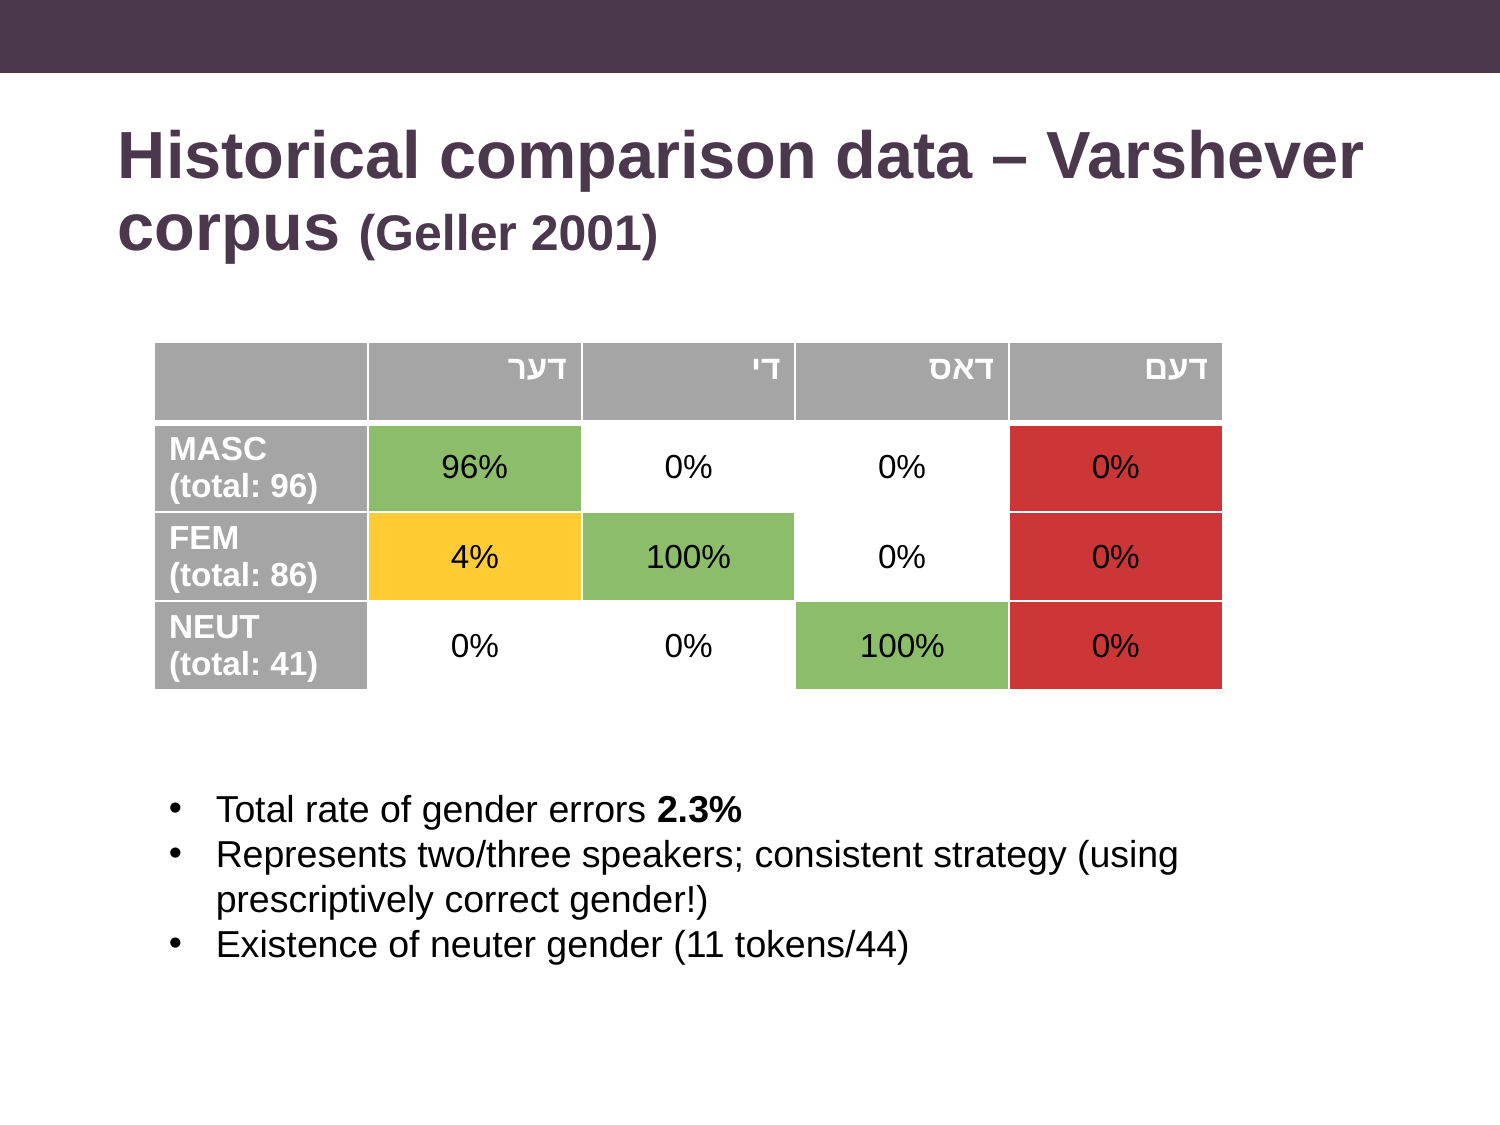

# Historical comparison data – Varshever corpus (Geller 2001)

other Hasidic communities seem to have also lost case and gender, but we have no systema
|  | דער | די | דאס | דעם |
| --- | --- | --- | --- | --- |
| MASC (total: 96) | 96% | 0% | 0% | 0% |
| FEM (total: 86) | 4% | 100% | 0% | 0% |
| NEUT (total: 41) | 0% | 0% | 100% | 0% |
Total rate of gender errors 2.3%
Represents two/three speakers; consistent strategy (using prescriptively correct gender!)
Existence of neuter gender (11 tokens/44)